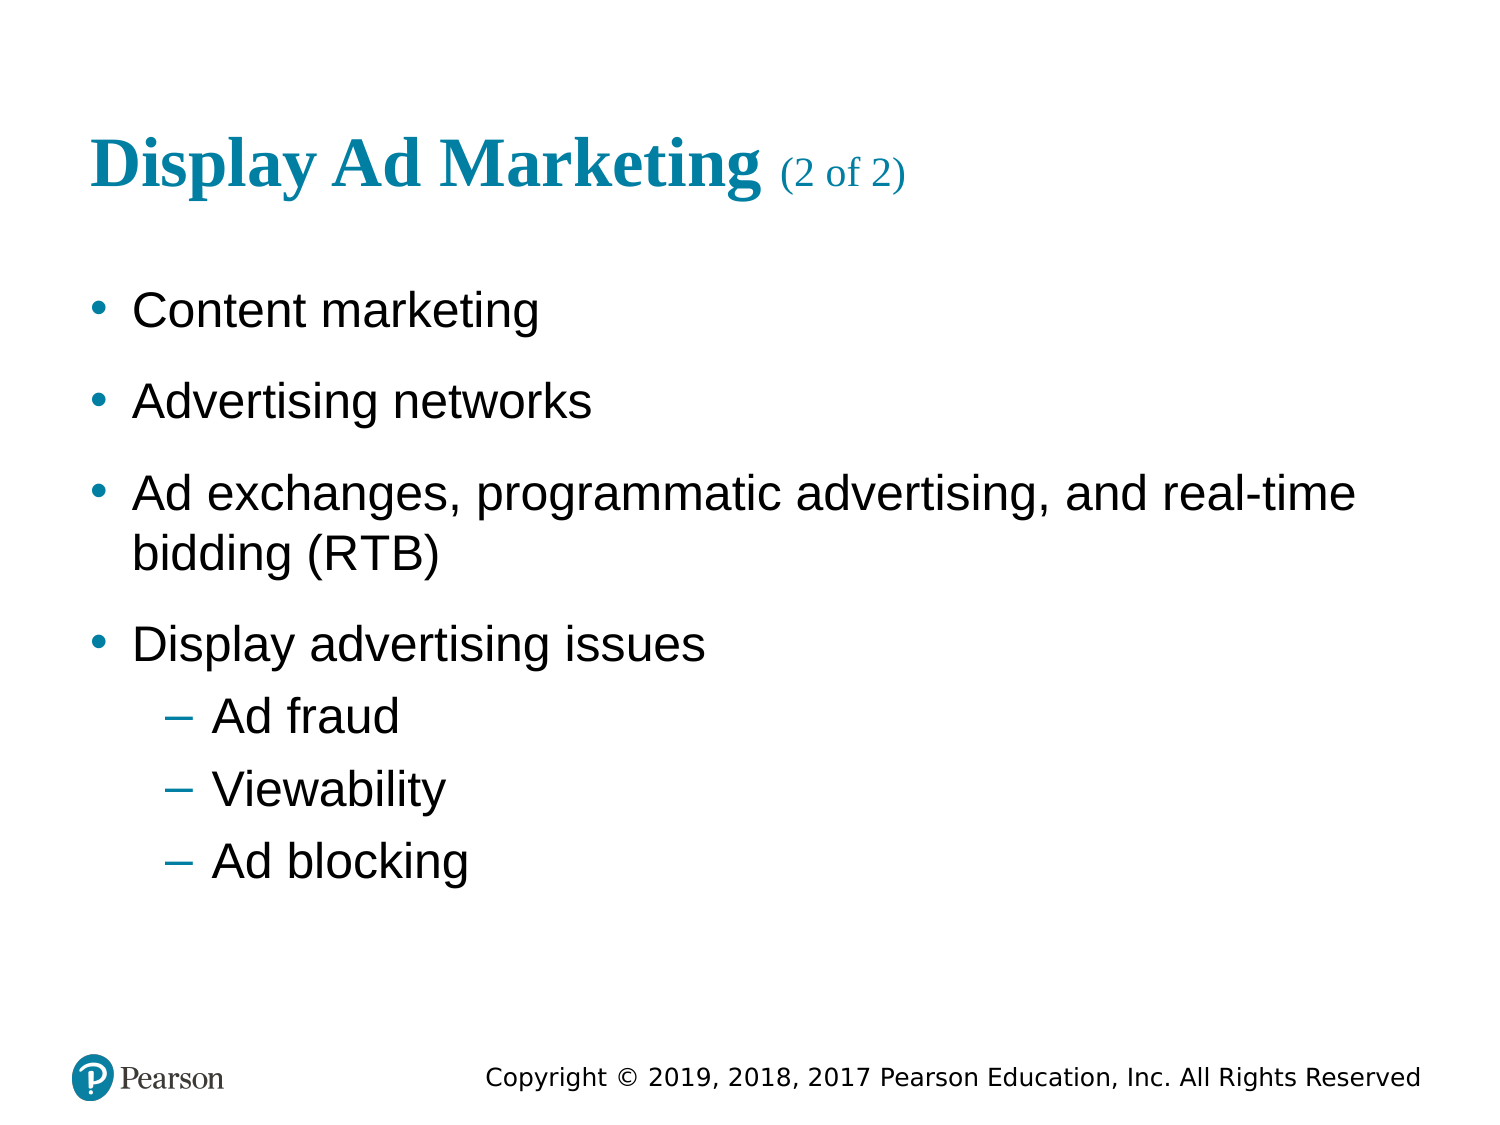

# Display Ad Marketing (2 of 2)
Content marketing
Advertising networks
Ad exchanges, programmatic advertising, and real-time bidding (R T B)
Display advertising issues
Ad fraud
Viewability
Ad blocking